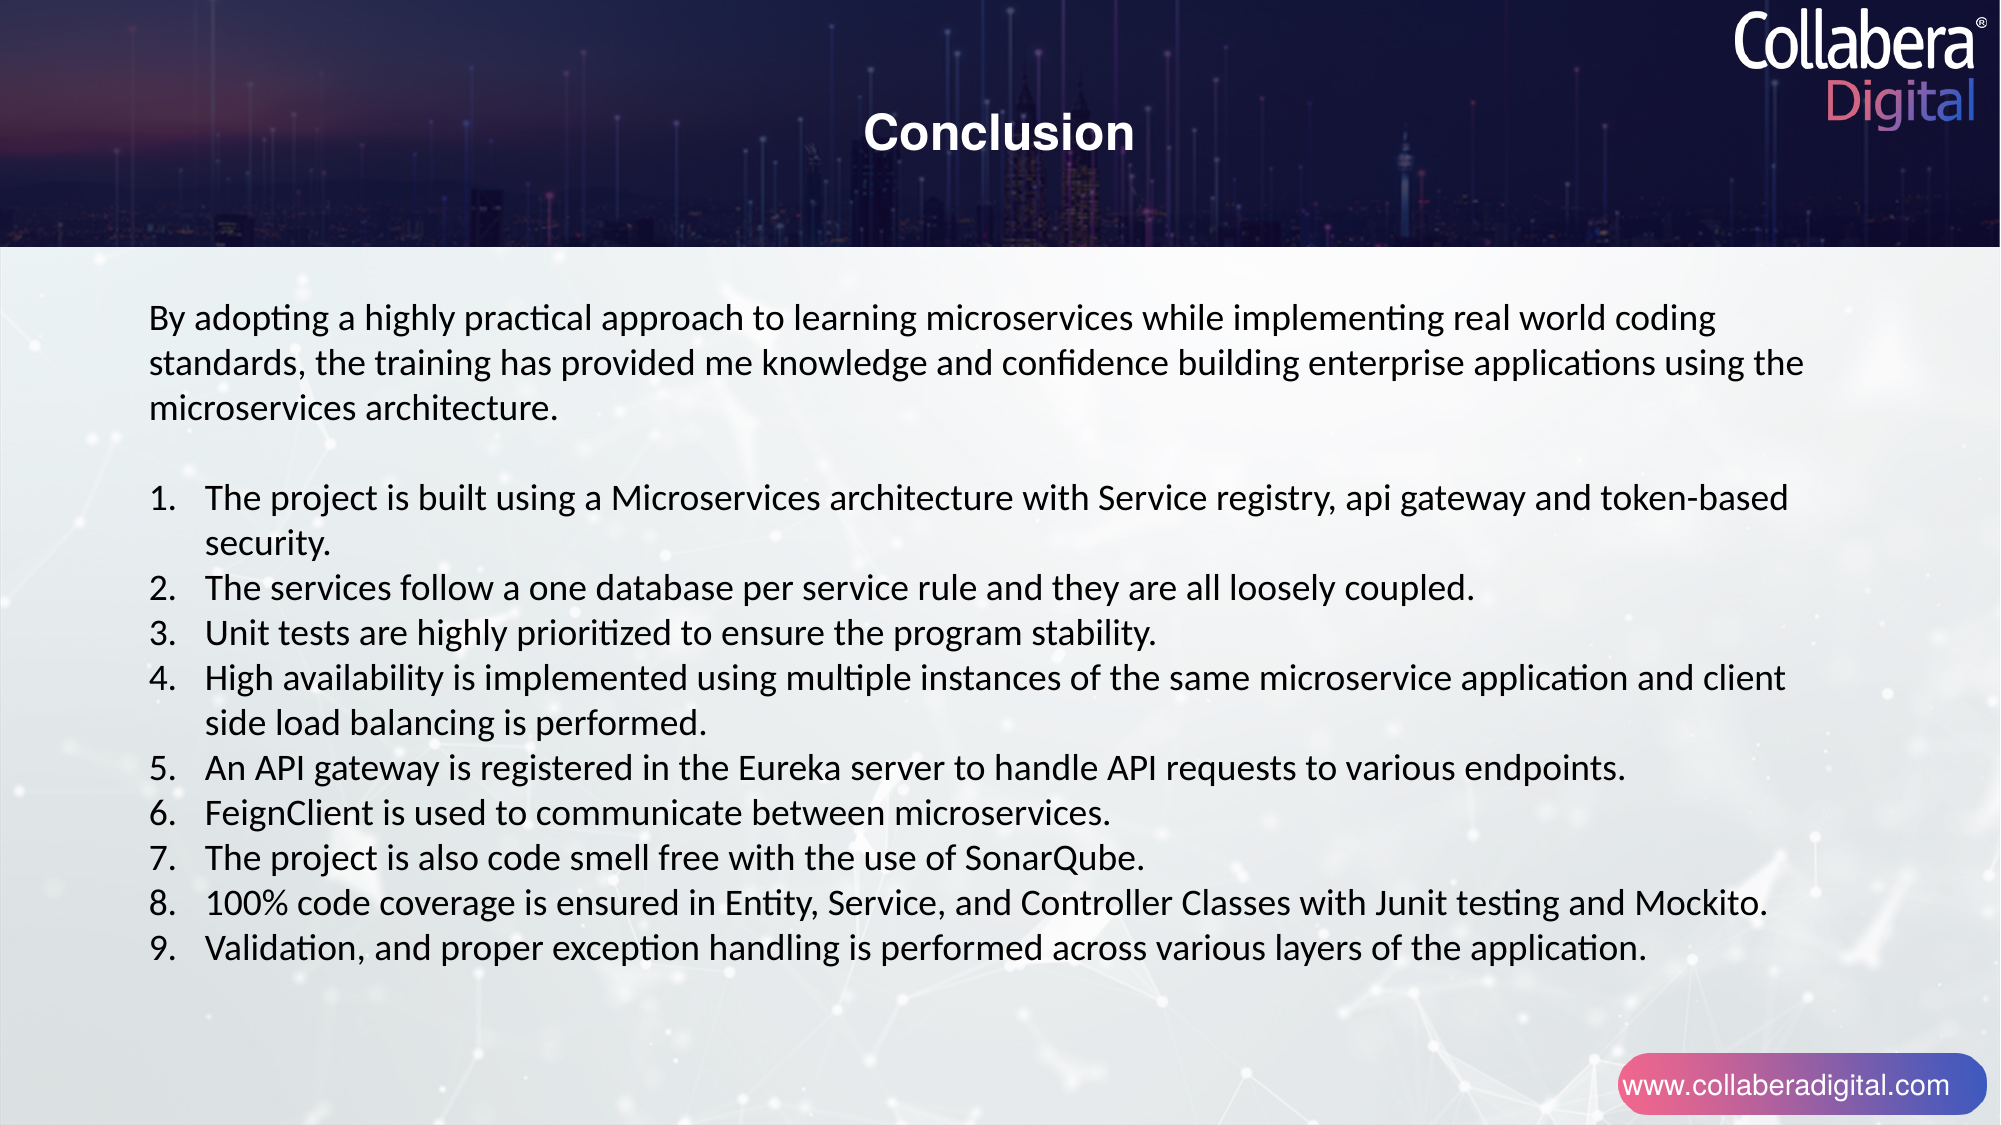

Conclusion
By adopting a highly practical approach to learning microservices while implementing real world coding standards, the training has provided me knowledge and confidence building enterprise applications using the microservices architecture.

The project is built using a Microservices architecture with Service registry, api gateway and token-based security.
The services follow a one database per service rule and they are all loosely coupled.
Unit tests are highly prioritized to ensure the program stability.
High availability is implemented using multiple instances of the same microservice application and client side load balancing is performed.
An API gateway is registered in the Eureka server to handle API requests to various endpoints.
FeignClient is used to communicate between microservices.
The project is also code smell free with the use of SonarQube.
100% code coverage is ensured in Entity, Service, and Controller Classes with Junit testing and Mockito.
Validation, and proper exception handling is performed across various layers of the application.